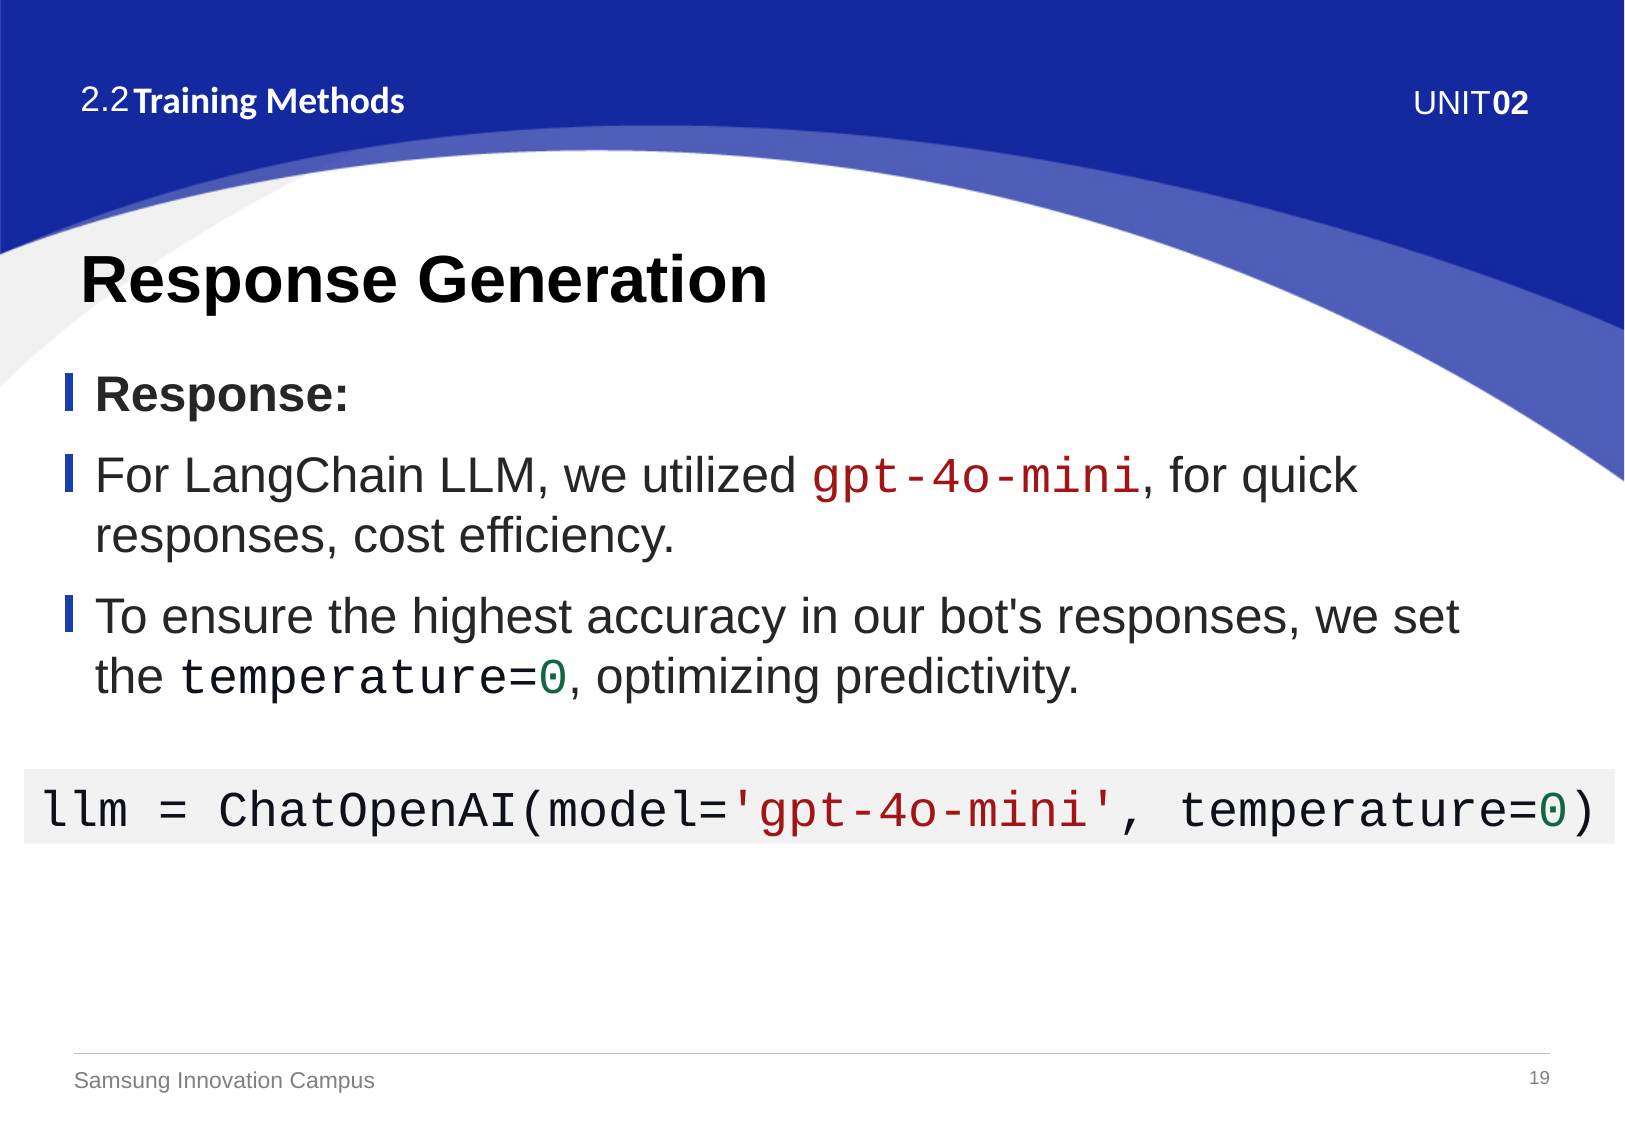

2.2
Training Methods
02
UNIT
Response Generation
Response:
For LangChain LLM, we utilized gpt-4o-mini, for quick responses, cost efficiency.
To ensure the highest accuracy in our bot's responses, we set the temperature=0, optimizing predictivity.
llm = ChatOpenAI(model='gpt-4o-mini', temperature=0)